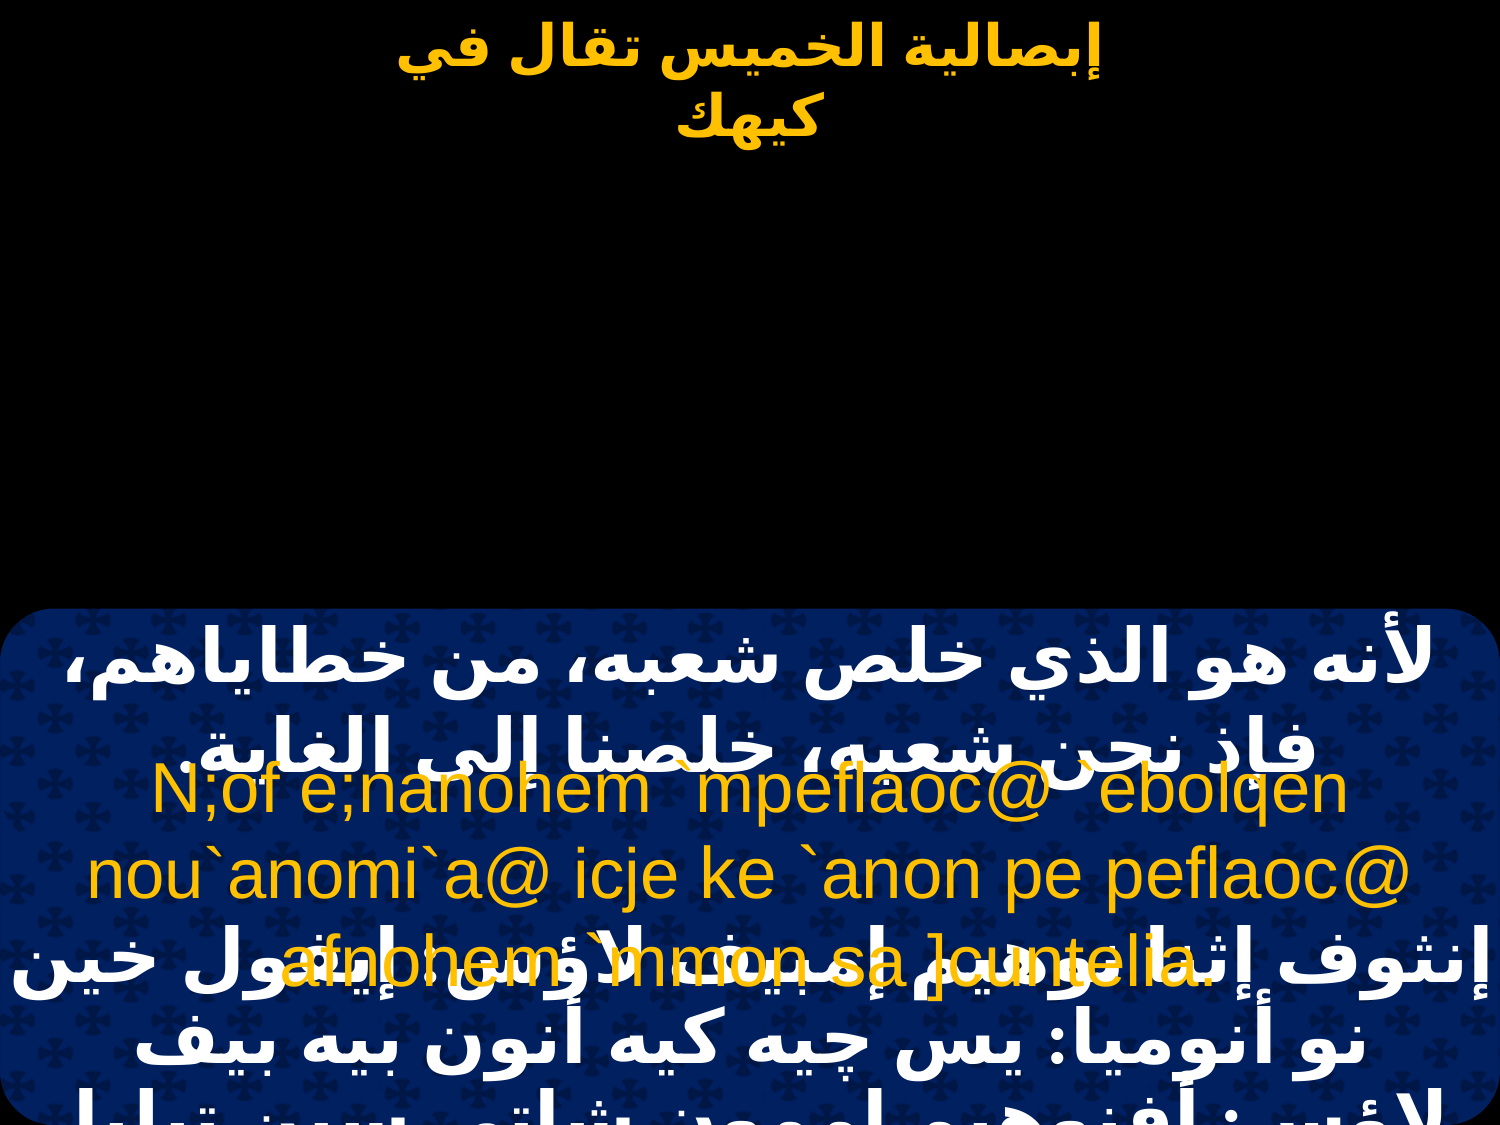

#
لأنه هو الذي خلص شعبه، من خطاياهم، فإذ نحن شعبه، خلصنا إلى الغاية.
N;of e;nanohem `mpeflaoc@ `ebolqen nou`anomi`a@ icje ke `anon pe peflaoc@ afnohem `mmon sa ]cuntelia.
إنثوف إثنا نوهيم إمبيف لاؤس: إيفول خين نو أنوميا: يس چيه كيه أنون بيه بيف لاؤس: أفنوهيم إممون شاتي سين تيليا.